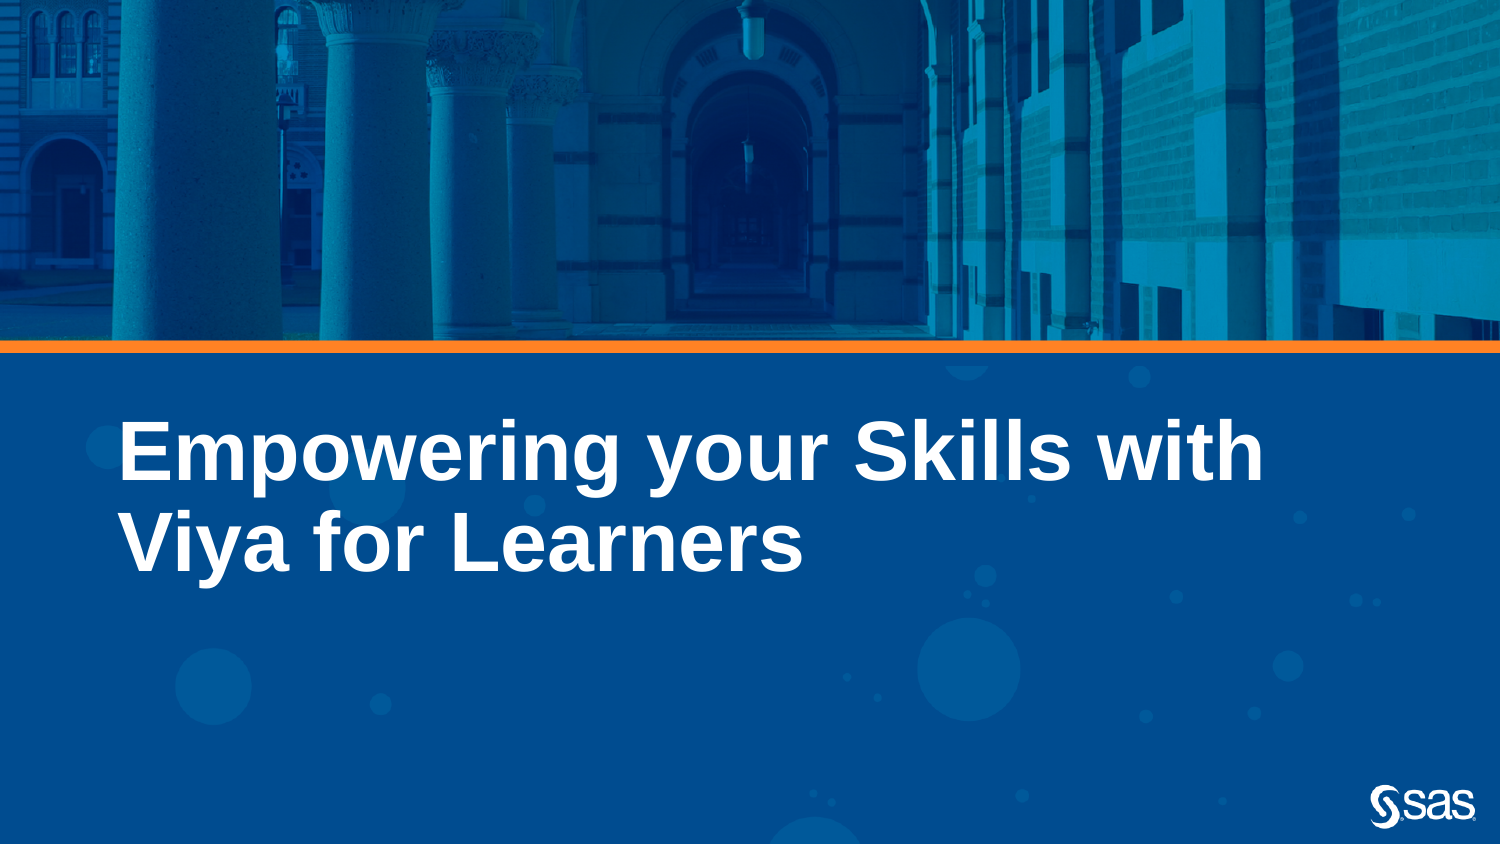

# Empowering your Skills with Viya for Learners